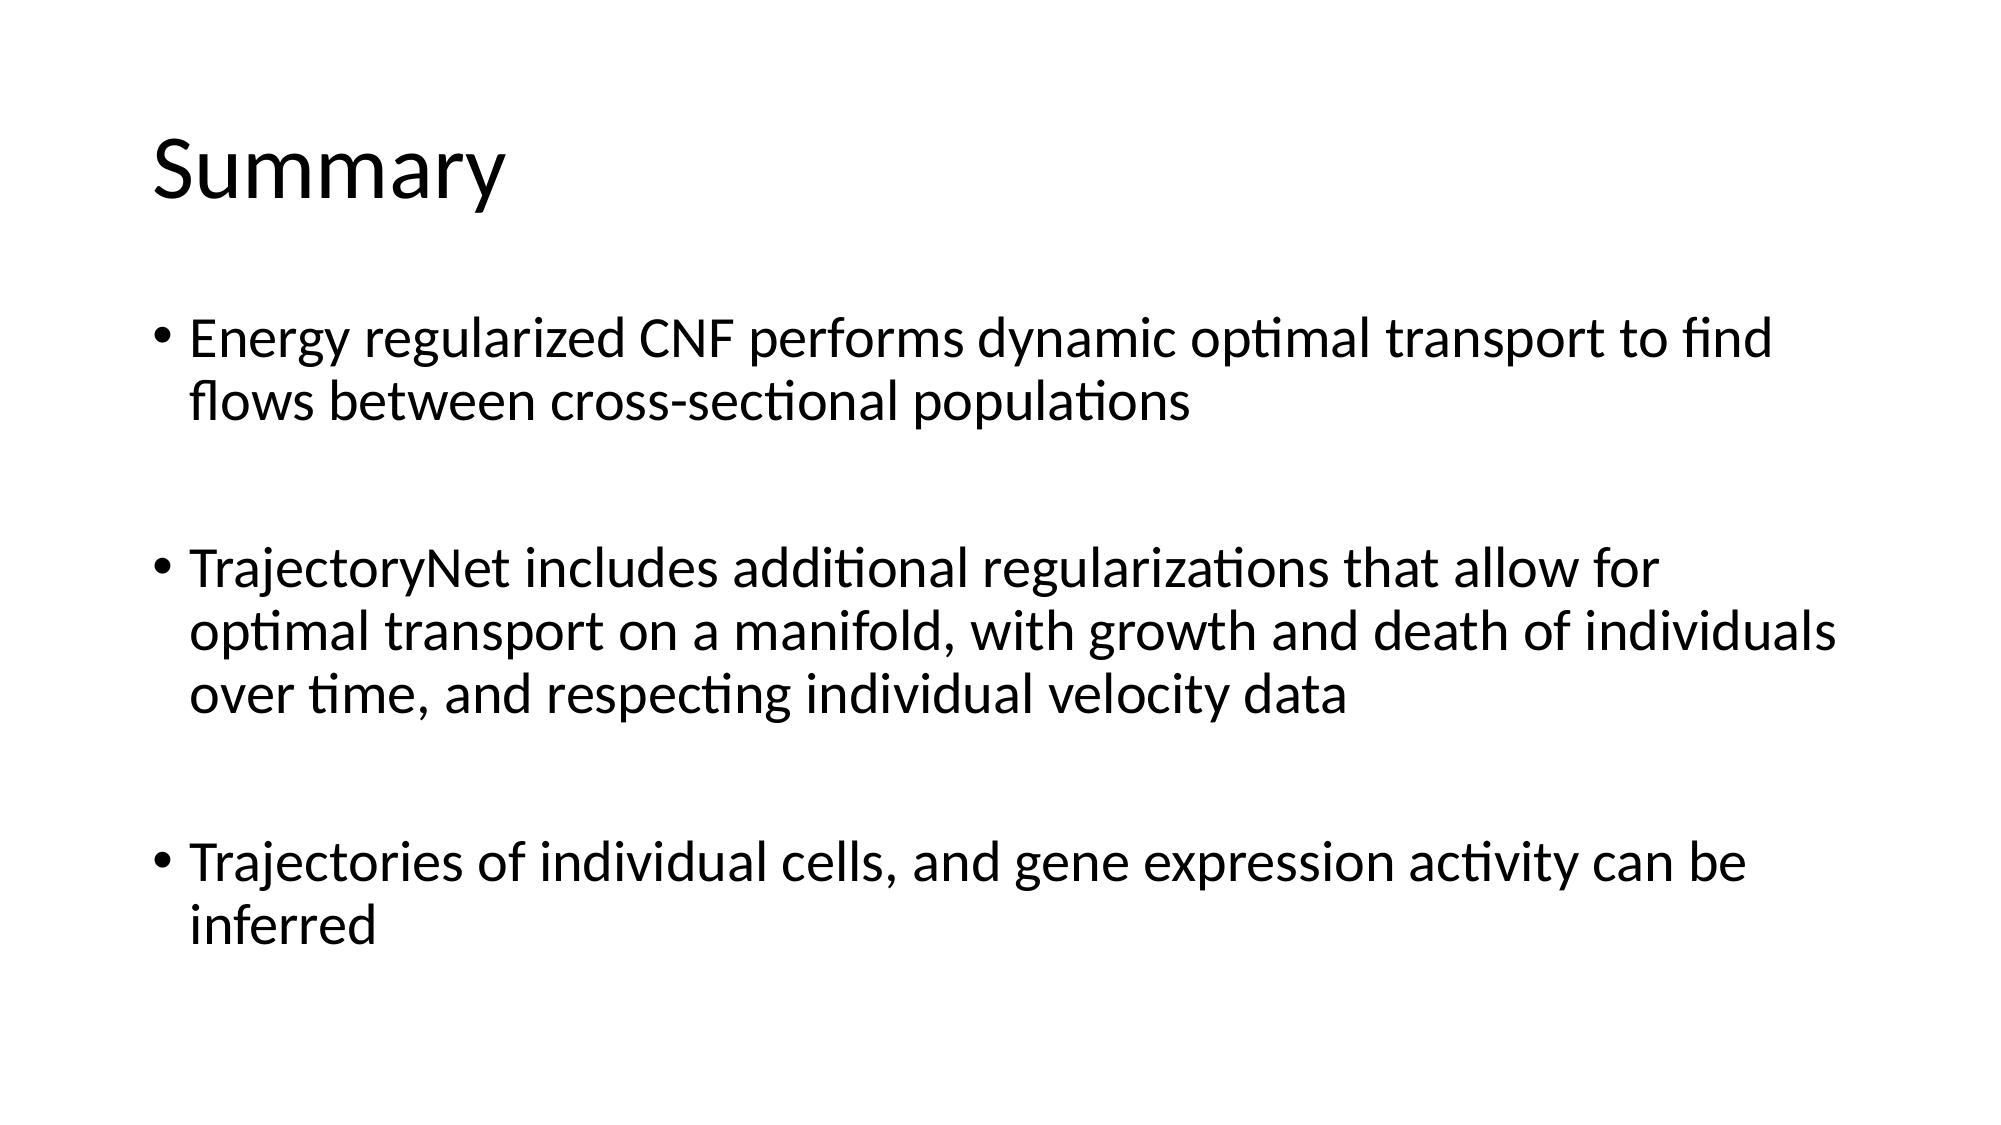

# Summary
Energy regularized CNF performs dynamic optimal transport to find flows between cross-sectional populations

TrajectoryNet includes additional regularizations that allow for optimal transport on a manifold, with growth and death of individuals over time, and respecting individual velocity data

Trajectories of individual cells, and gene expression activity can be inferred